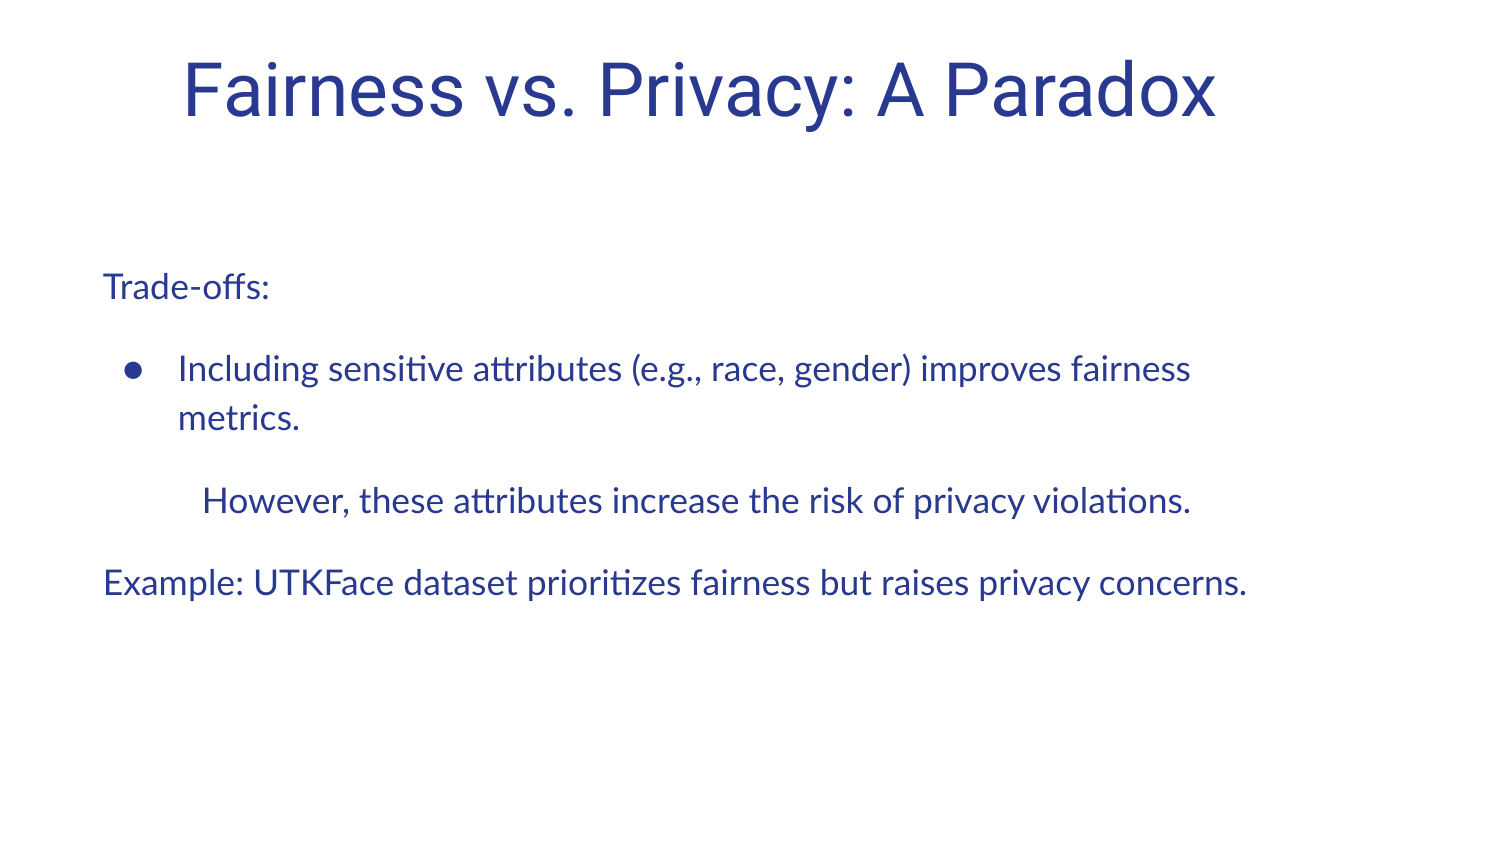

Fairness vs. Privacy: A Paradox
Trade-offs:
Including sensitive attributes (e.g., race, gender) improves fairness metrics.
           However, these attributes increase the risk of privacy violations.
Example: UTKFace dataset prioritizes fairness but raises privacy concerns.